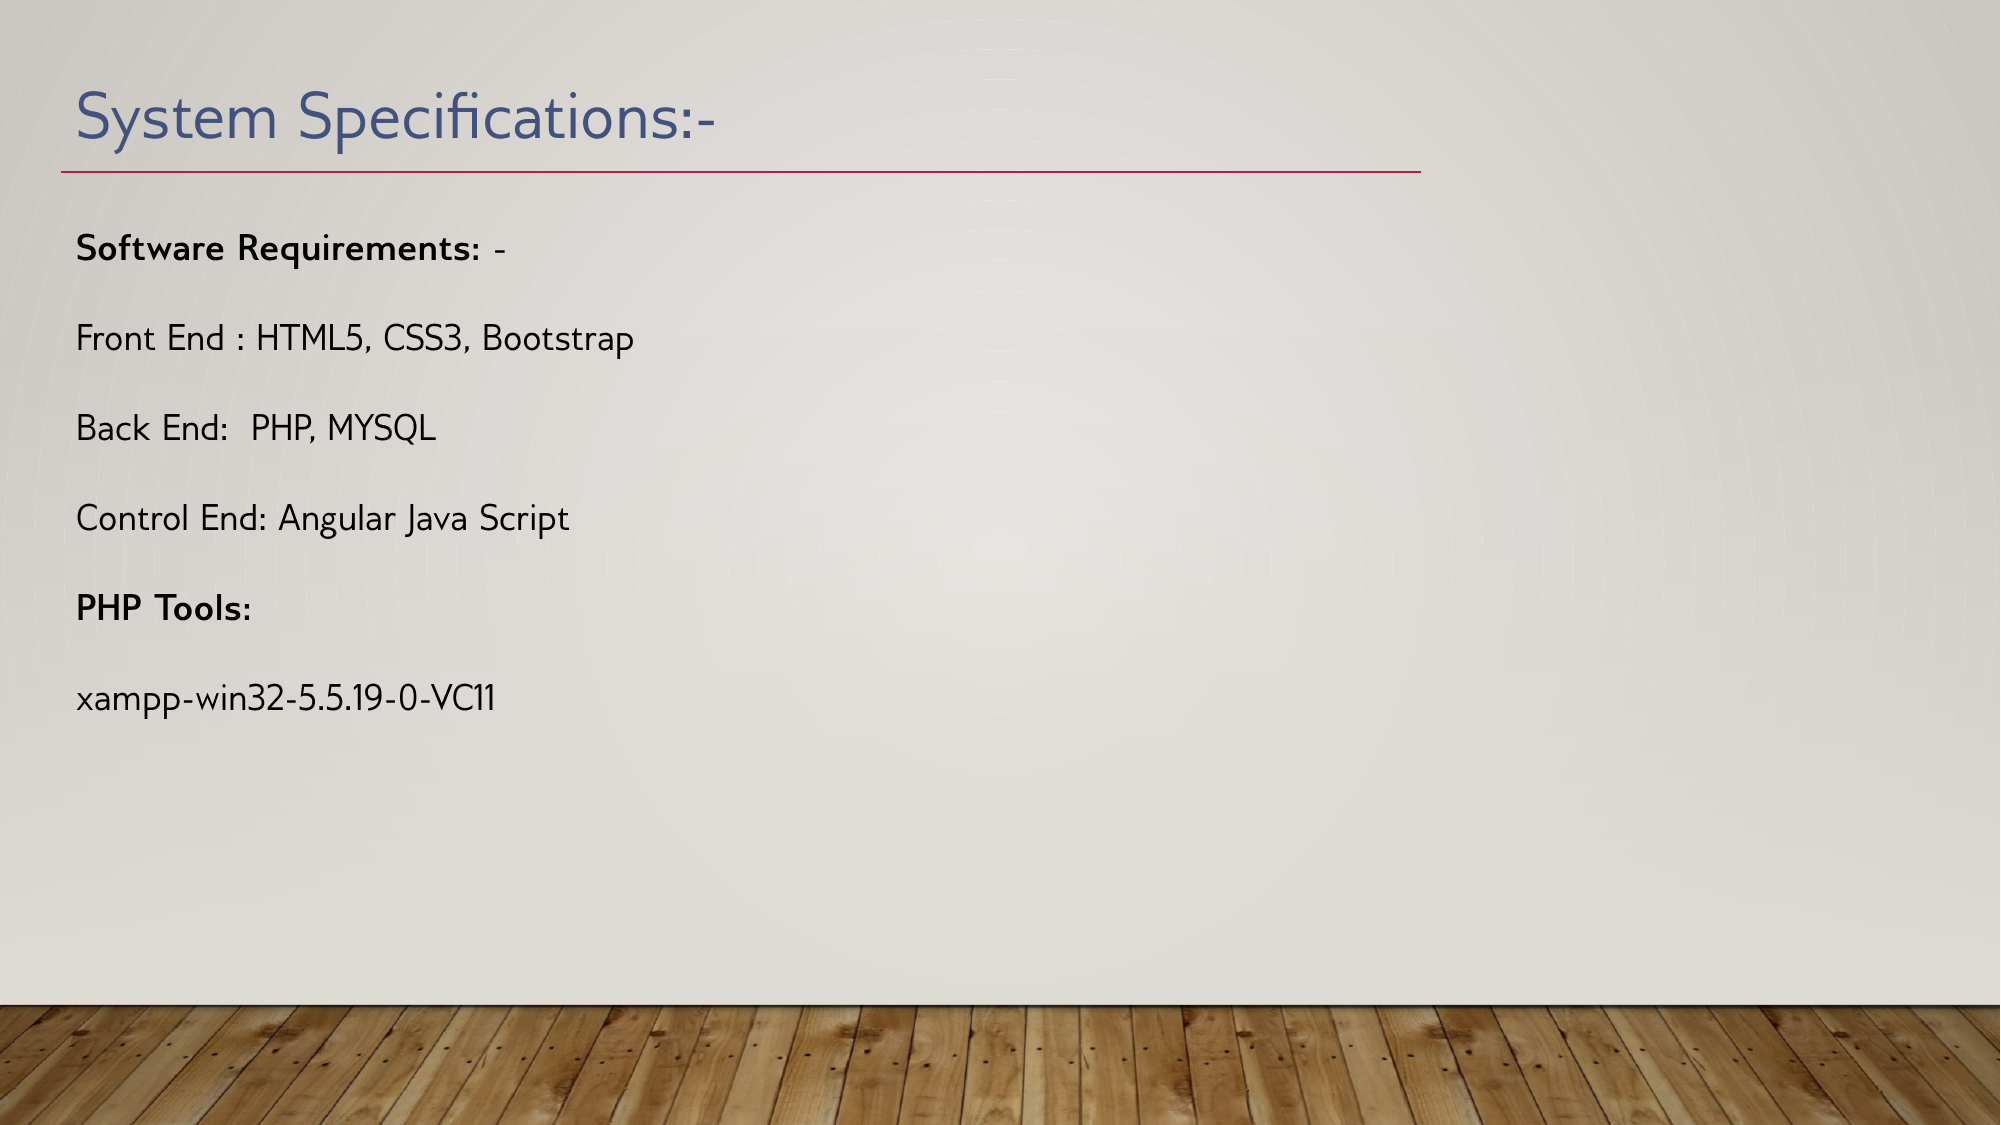

System Specifications:-
Software Requirements: -

Front End : HTML5, CSS3, Bootstrap

Back End:  PHP, MYSQL

Control End: Angular Java Script

PHP Tools:

xampp-win32-5.5.19-0-VC11